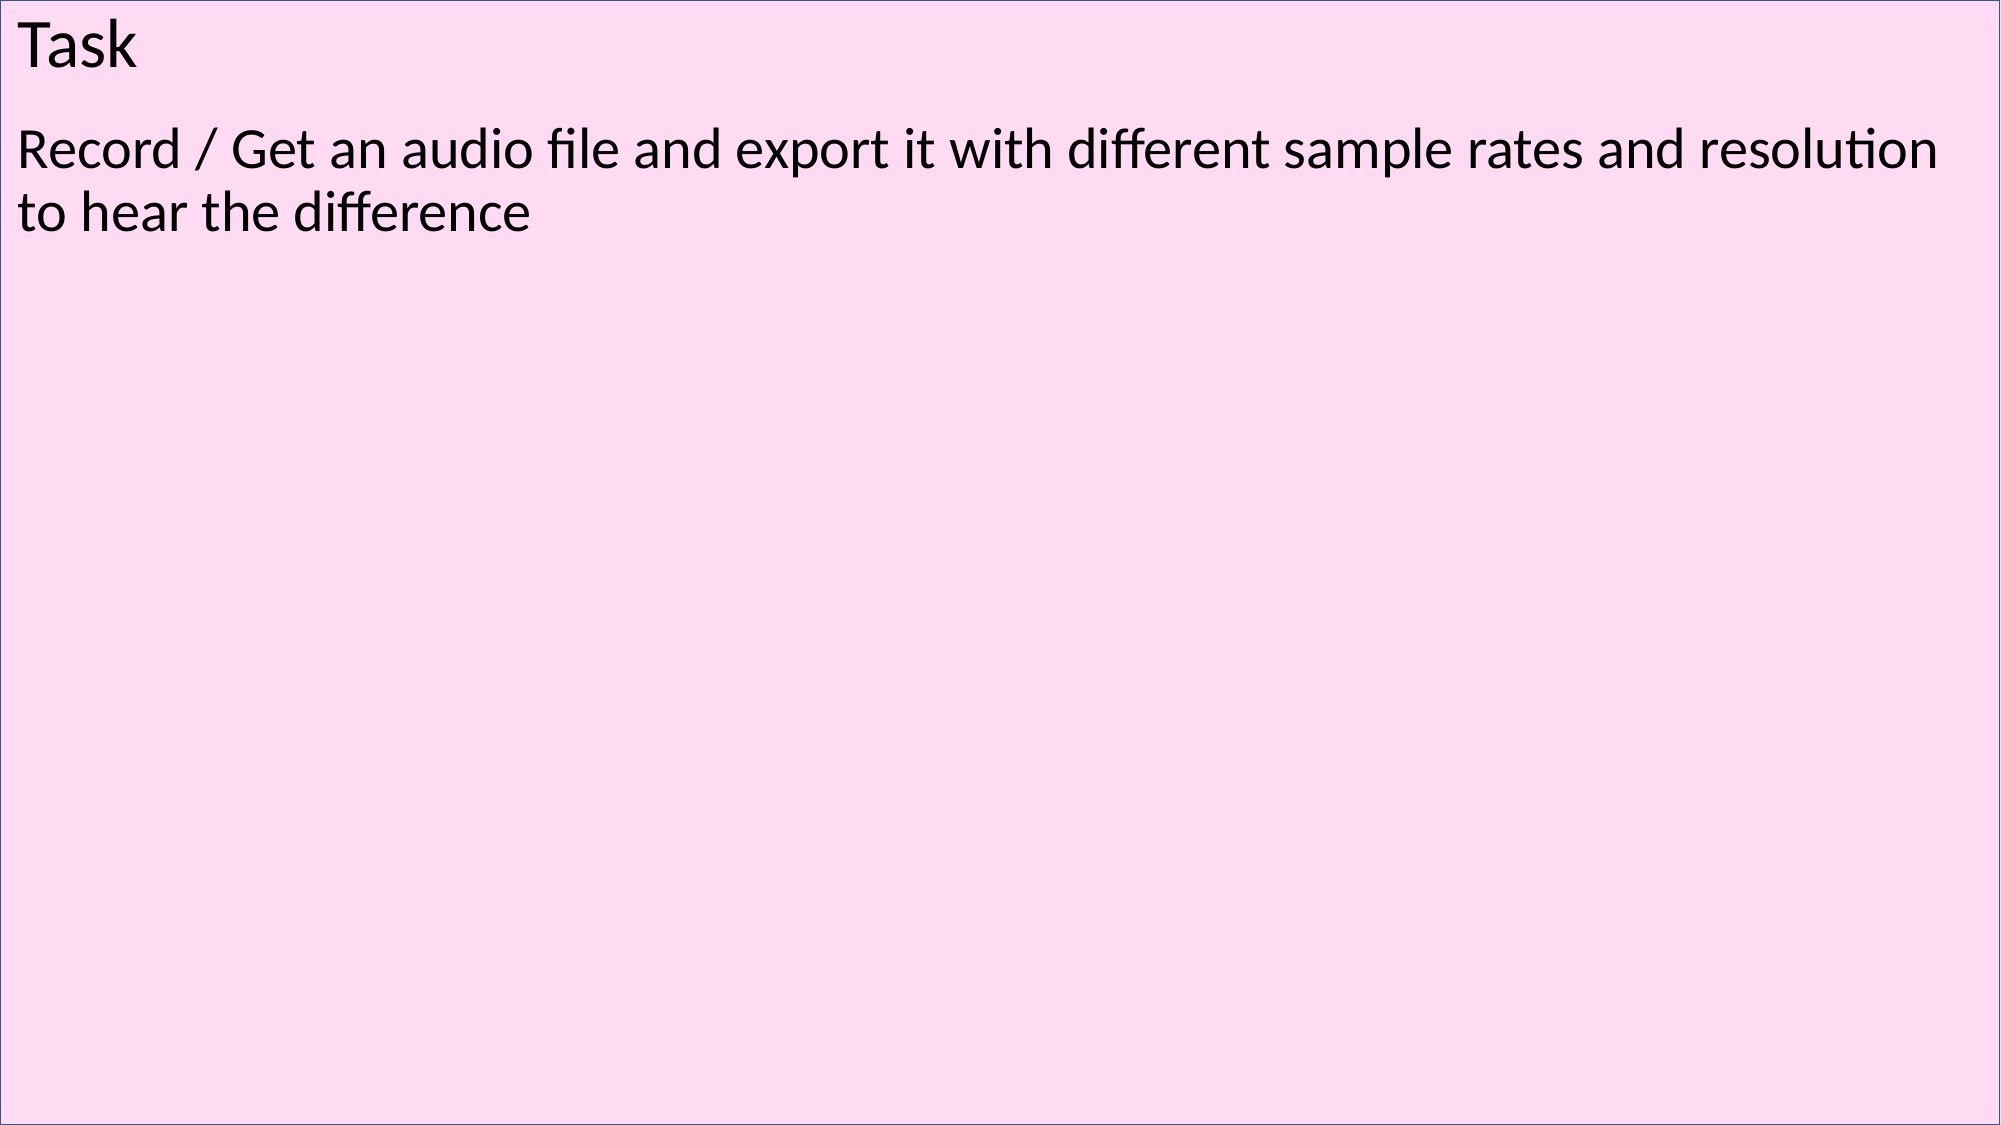

# Task
Record / Get an audio file and export it with different sample rates and resolution to hear the difference